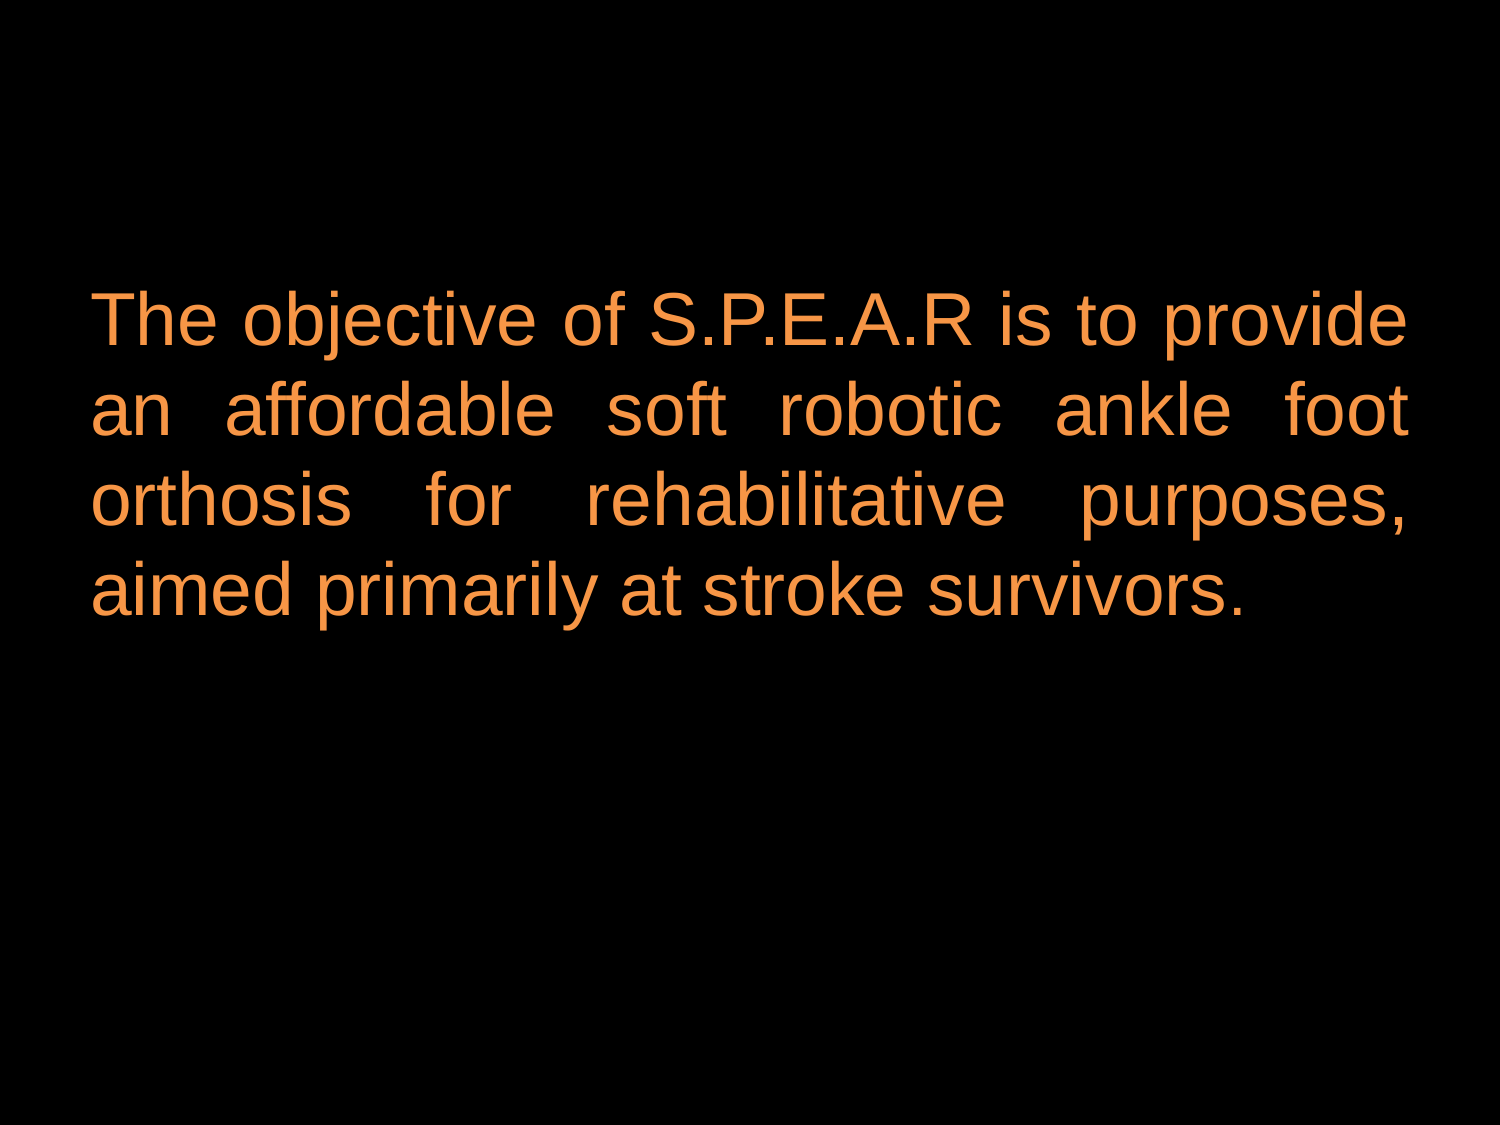

# Aim
The objective of S.P.E.A.R is to provide an affordable soft robotic ankle foot orthosis for rehabilitative purposes, aimed primarily at stroke survivors.